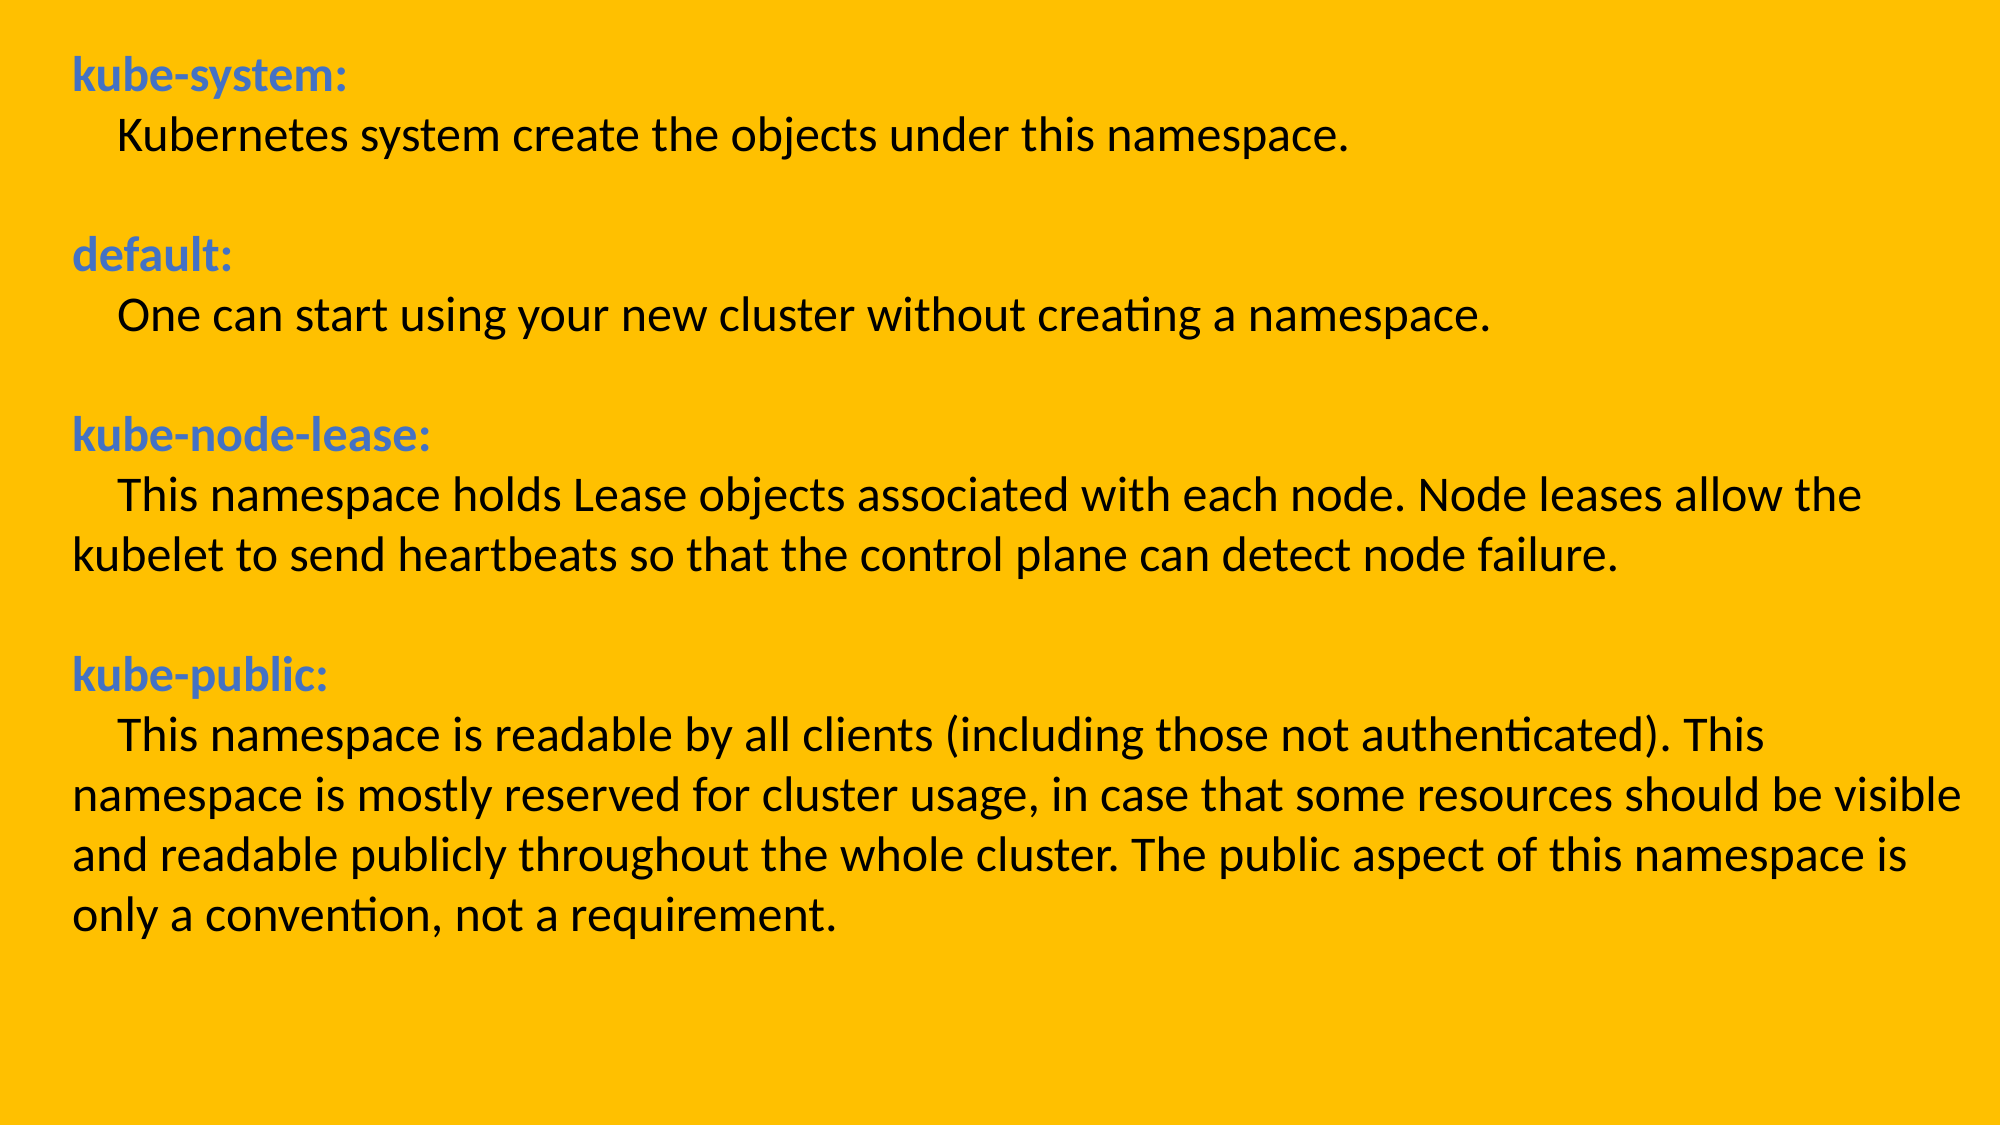

kube-system:
    Kubernetes system create the objects under this namespace.

default:
    One can start using your new cluster without creating a namespace.

kube-node-lease:
    This namespace holds Lease objects associated with each node. Node leases allow the kubelet to send heartbeats so that the control plane can detect node failure.

kube-public:
    This namespace is readable by all clients (including those not authenticated). This namespace is mostly reserved for cluster usage, in case that some resources should be visible and readable publicly throughout the whole cluster. The public aspect of this namespace is only a convention, not a requirement.